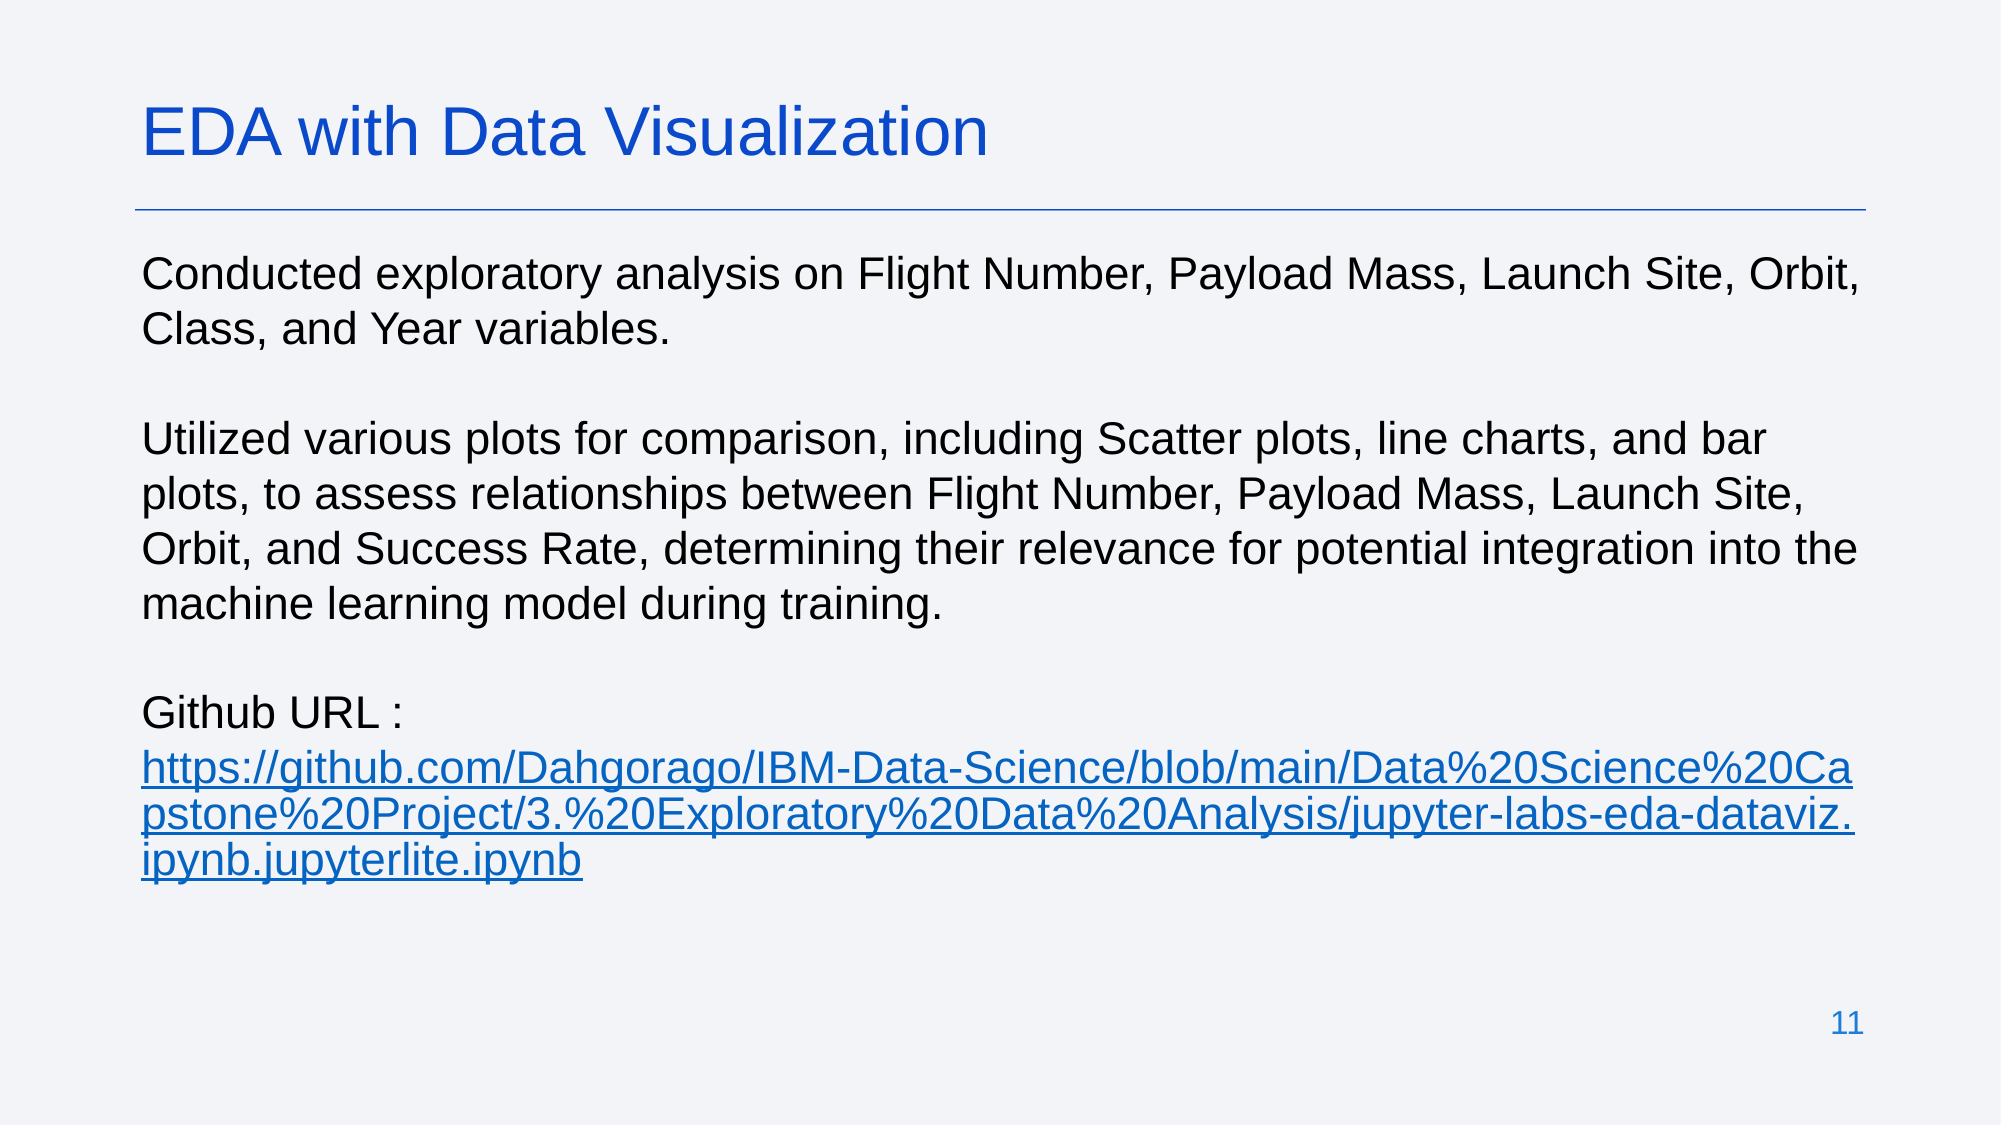

EDA with Data Visualization
Conducted exploratory analysis on Flight Number, Payload Mass, Launch Site, Orbit, Class, and Year variables.

Utilized various plots for comparison, including Scatter plots, line charts, and bar plots, to assess relationships between Flight Number, Payload Mass, Launch Site, Orbit, and Success Rate, determining their relevance for potential integration into the machine learning model during training.

Github URL : https://github.com/Dahgorago/IBM-Data-Science/blob/main/Data%20Science%20Capstone%20Project/3.%20Exploratory%20Data%20Analysis/jupyter-labs-eda-dataviz.ipynb.jupyterlite.ipynb
11